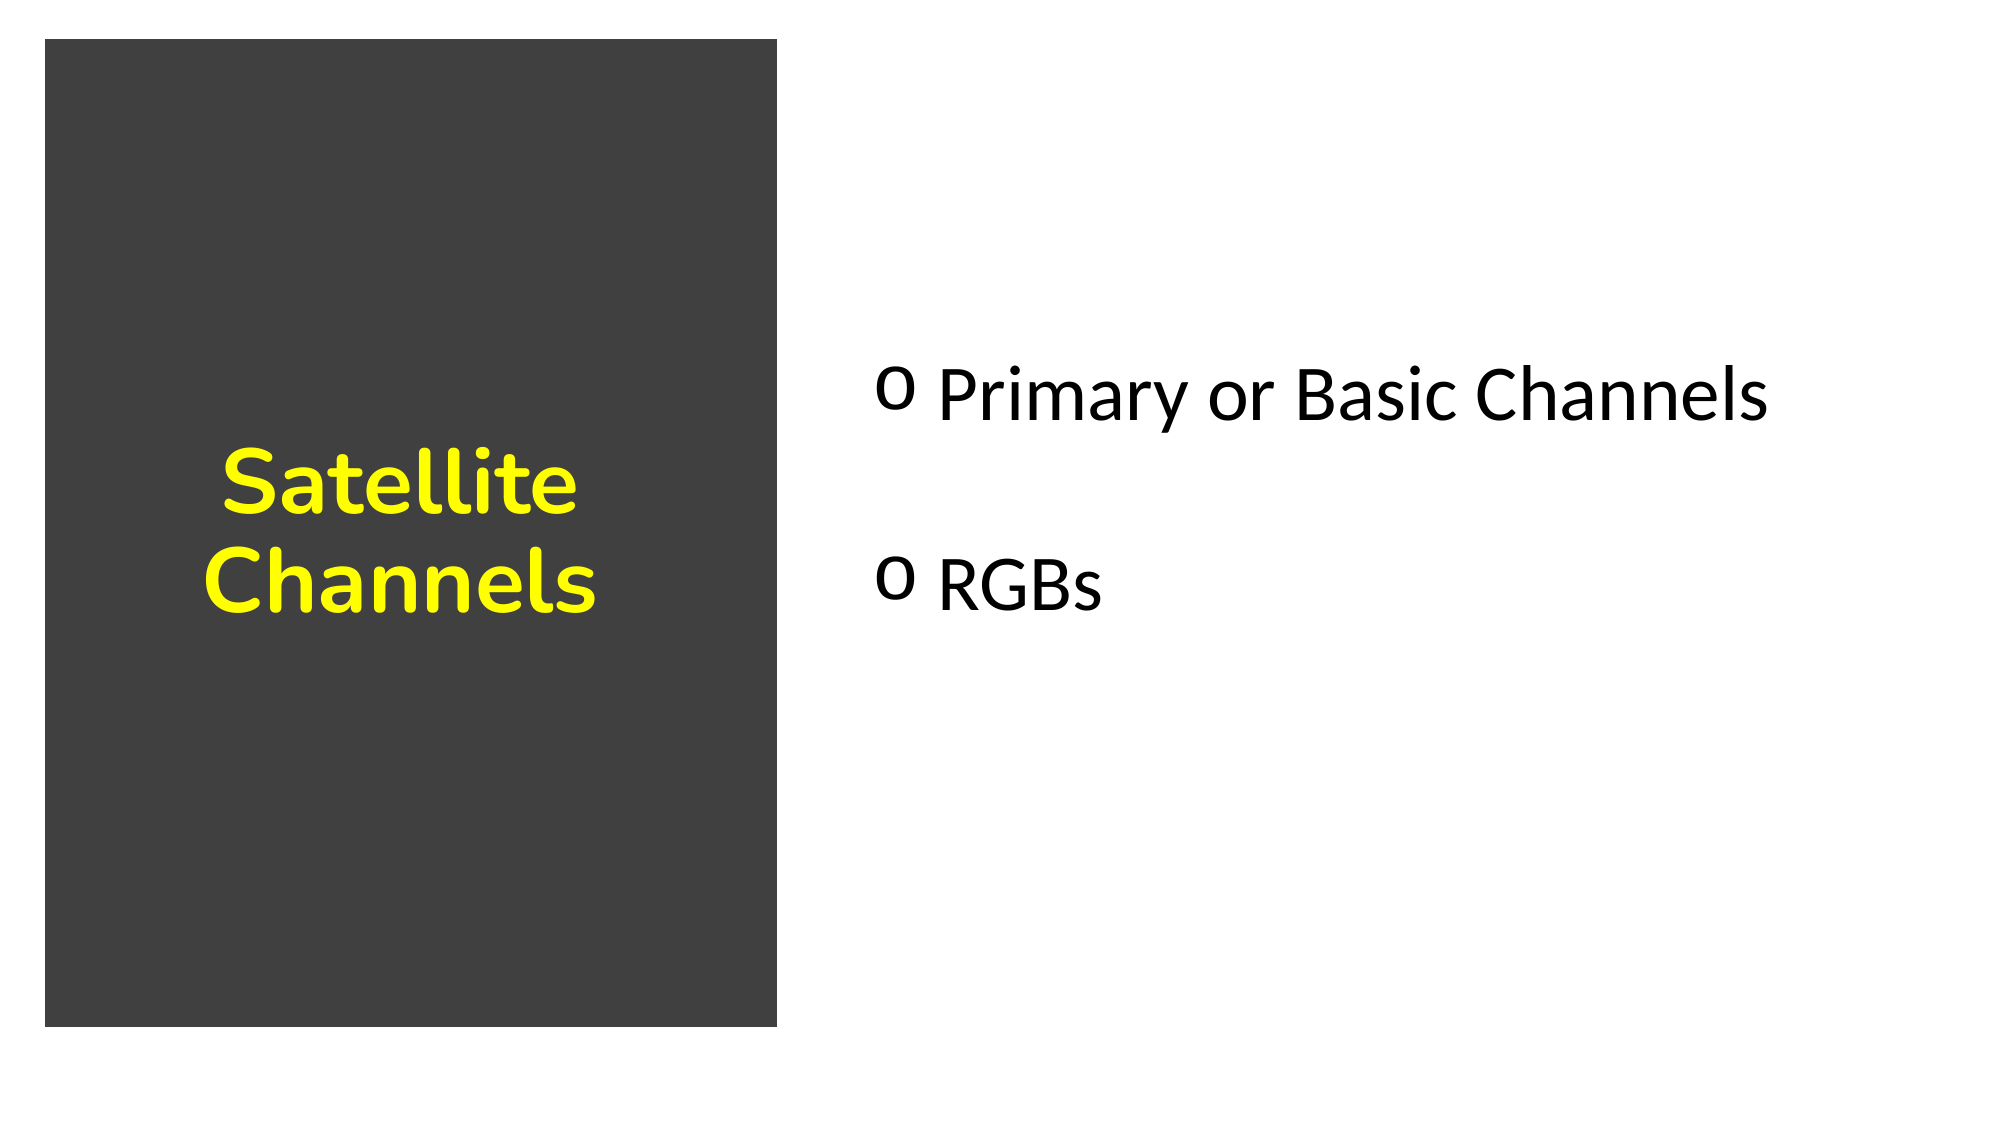

# Satellite Channels
 Primary or Basic Channels

 RGBs